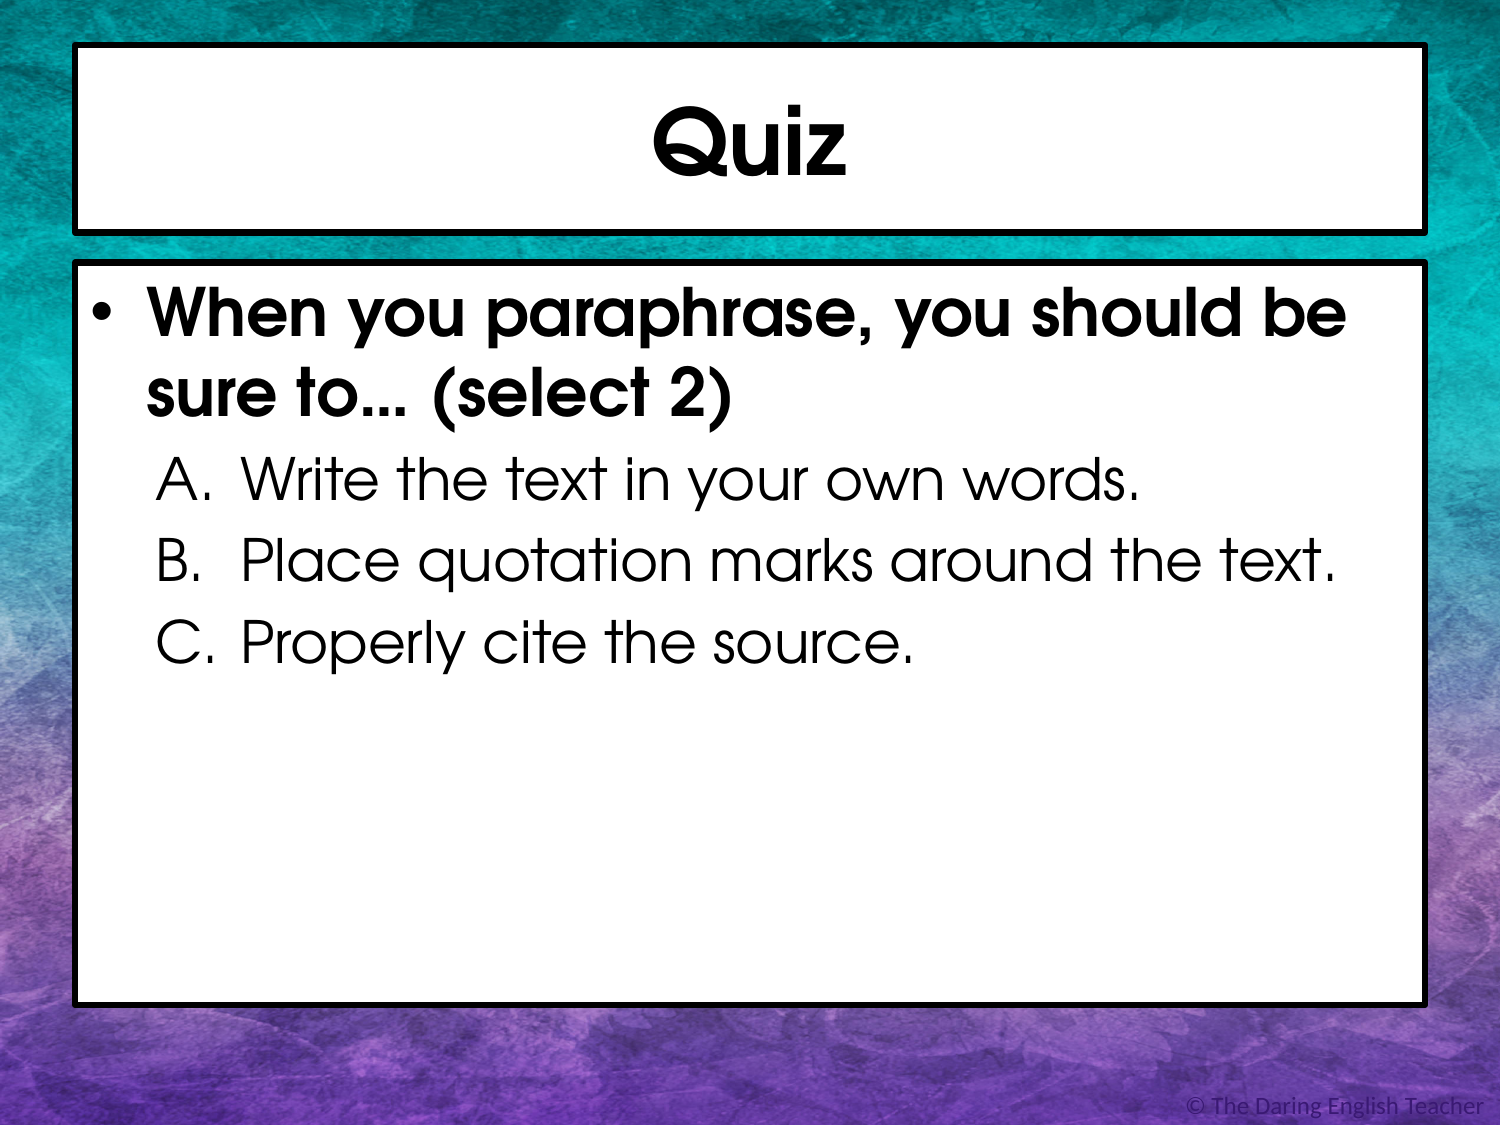

# Quiz
When you paraphrase, you should be sure to… (select 2)
Write the text in your own words.
Place quotation marks around the text.
Properly cite the source.